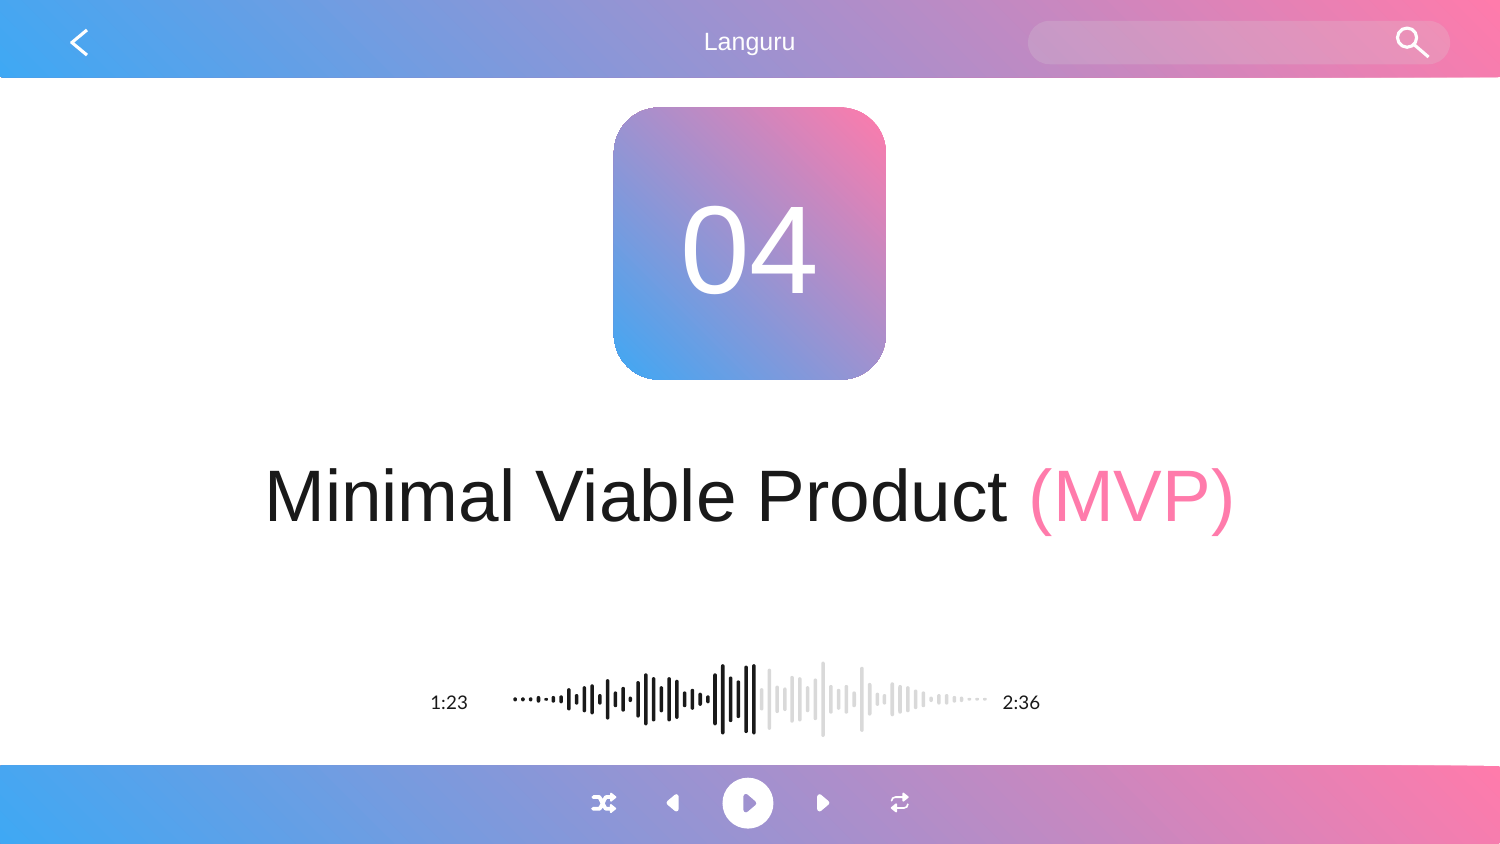

Languru

04
# Minimal Viable Product (MVP)

1:23
2:36